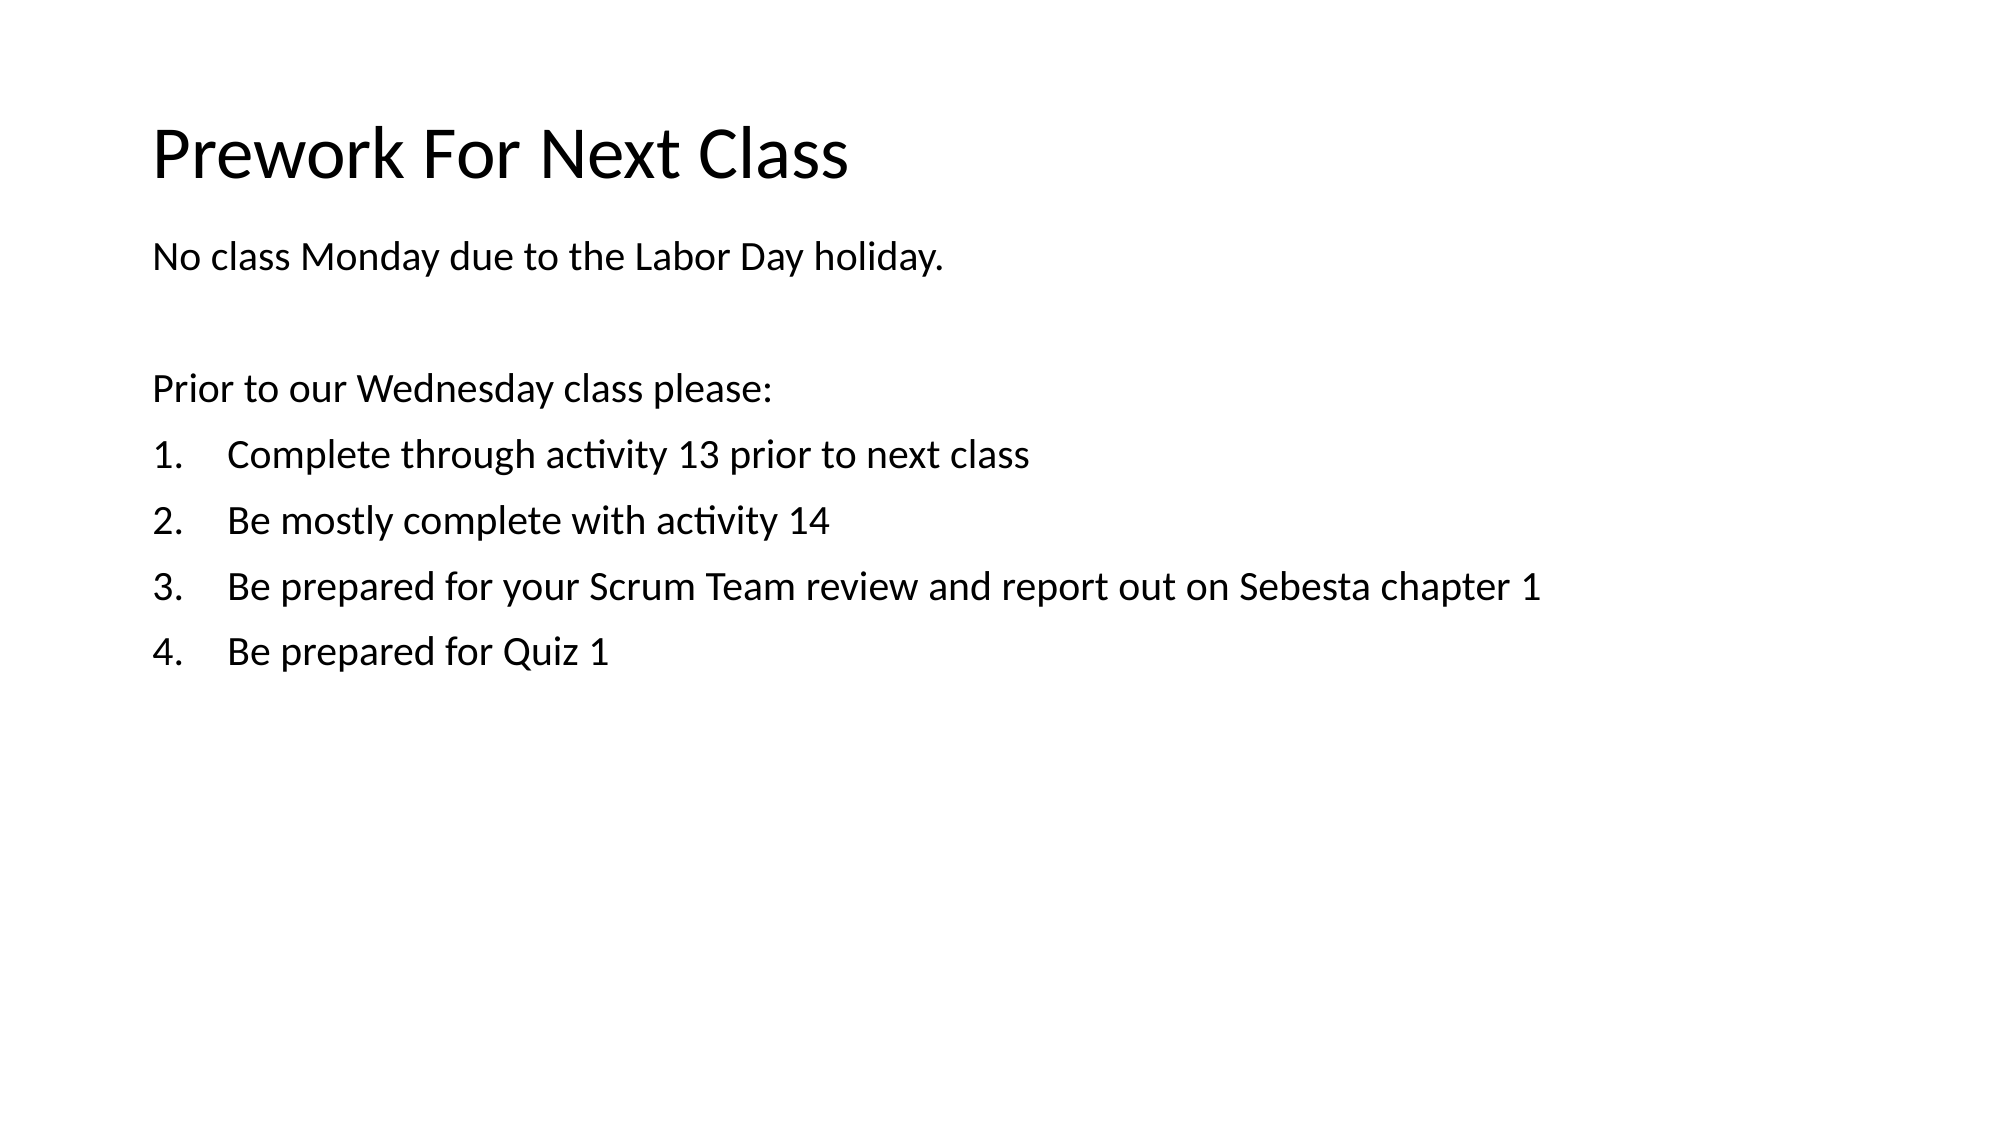

# Prework For Next Class
No class Monday due to the Labor Day holiday.

Prior to our Wednesday class please:
Complete through activity 13 prior to next class
Be mostly complete with activity 14
Be prepared for your Scrum Team review and report out on Sebesta chapter 1
Be prepared for Quiz 1